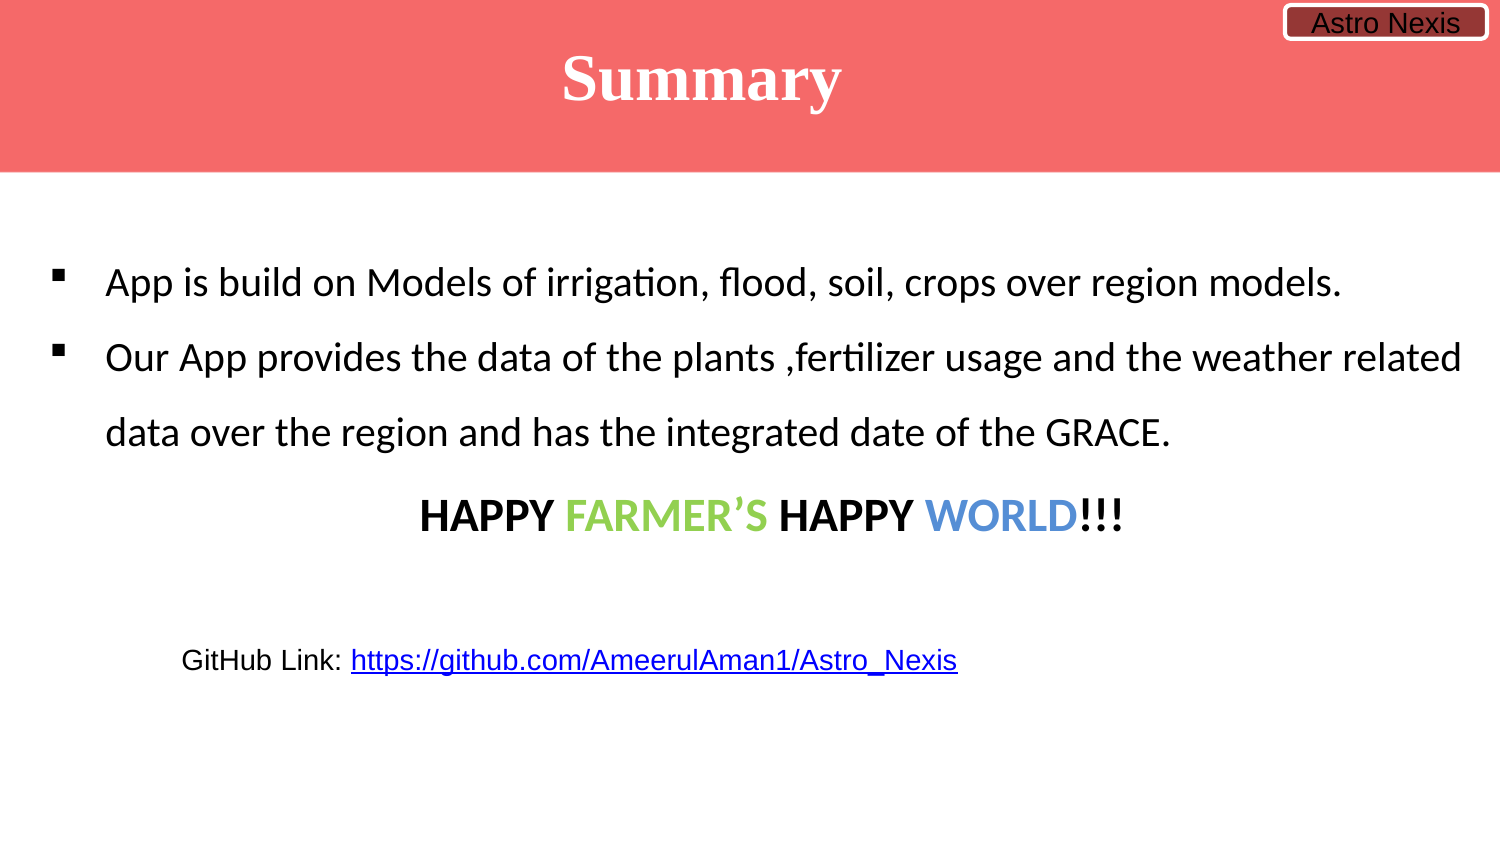

Astro Nexis
Summary
App is build on Models of irrigation, flood, soil, crops over region models.
Our App provides the data of the plants ,fertilizer usage and the weather related data over the region and has the integrated date of the GRACE.
  HAPPY FARMER’S HAPPY WORLD!!!

GitHub Link: https://github.com/AmeerulAman1/Astro_Nexis